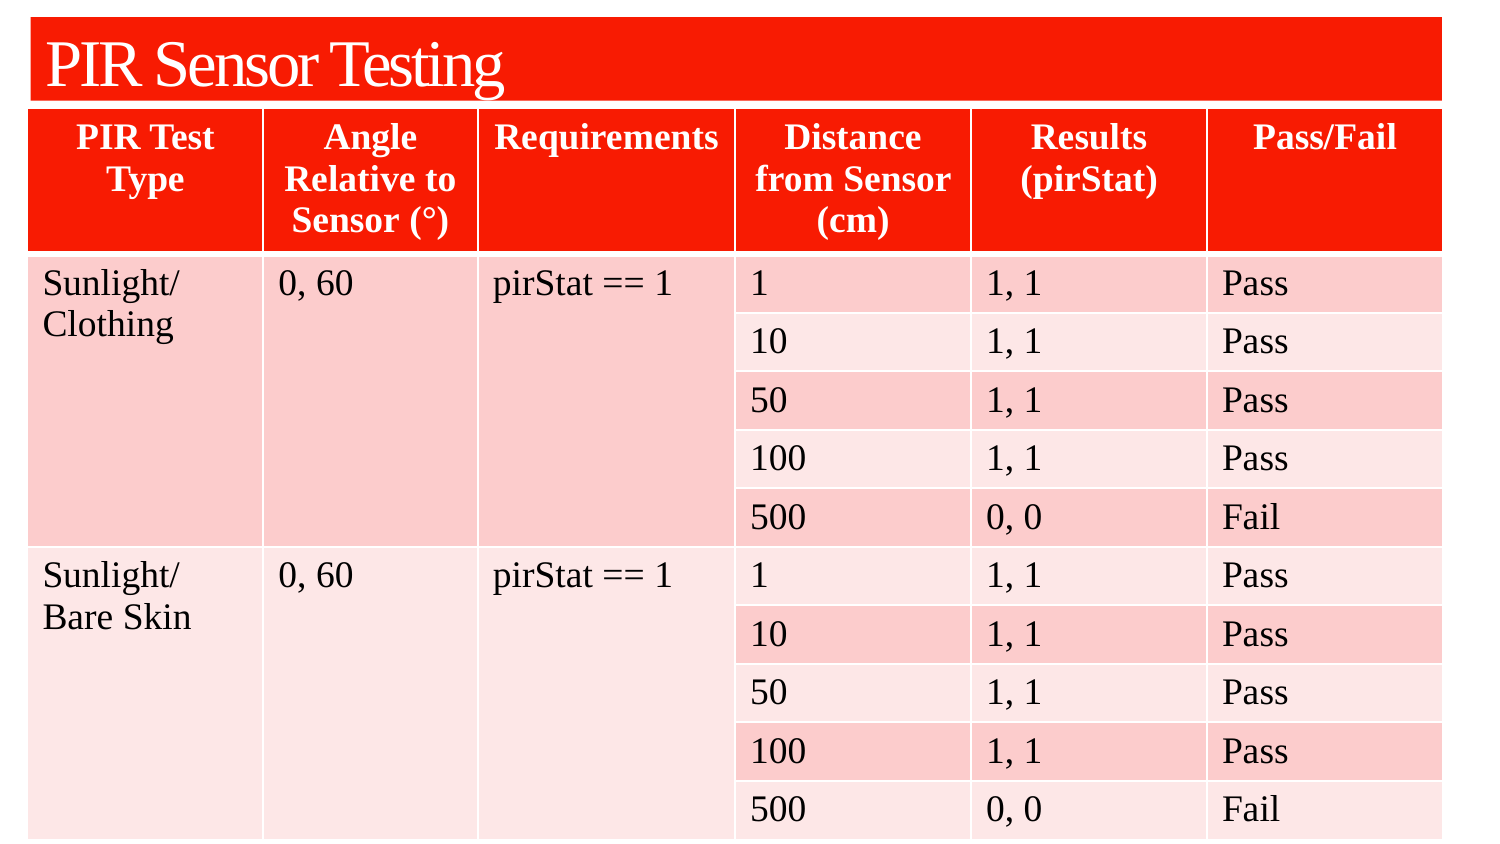

# PIR Sensor Testing
| PIR Test Type | Angle Relative to Sensor (°) | Requirements | Distance from Sensor (cm) | Results (pirStat) | Pass/Fail |
| --- | --- | --- | --- | --- | --- |
| Sunlight/ Clothing | 0, 60 | pirStat == 1 | 1 | 1, 1 | Pass |
|  |  |  | 10 | 1, 1 | Pass |
|  |  |  | 50 | 1, 1 | Pass |
|  |  |  | 100 | 1, 1 | Pass |
|  |  |  | 500 | 0, 0 | Fail |
| Sunlight/ Bare Skin | 0, 60 | pirStat == 1 | 1 | 1, 1 | Pass |
|  |  |  | 10 | 1, 1 | Pass |
|  |  |  | 50 | 1, 1 | Pass |
|  |  |  | 100 | 1, 1 | Pass |
|  |  |  | 500 | 0, 0 | Fail |